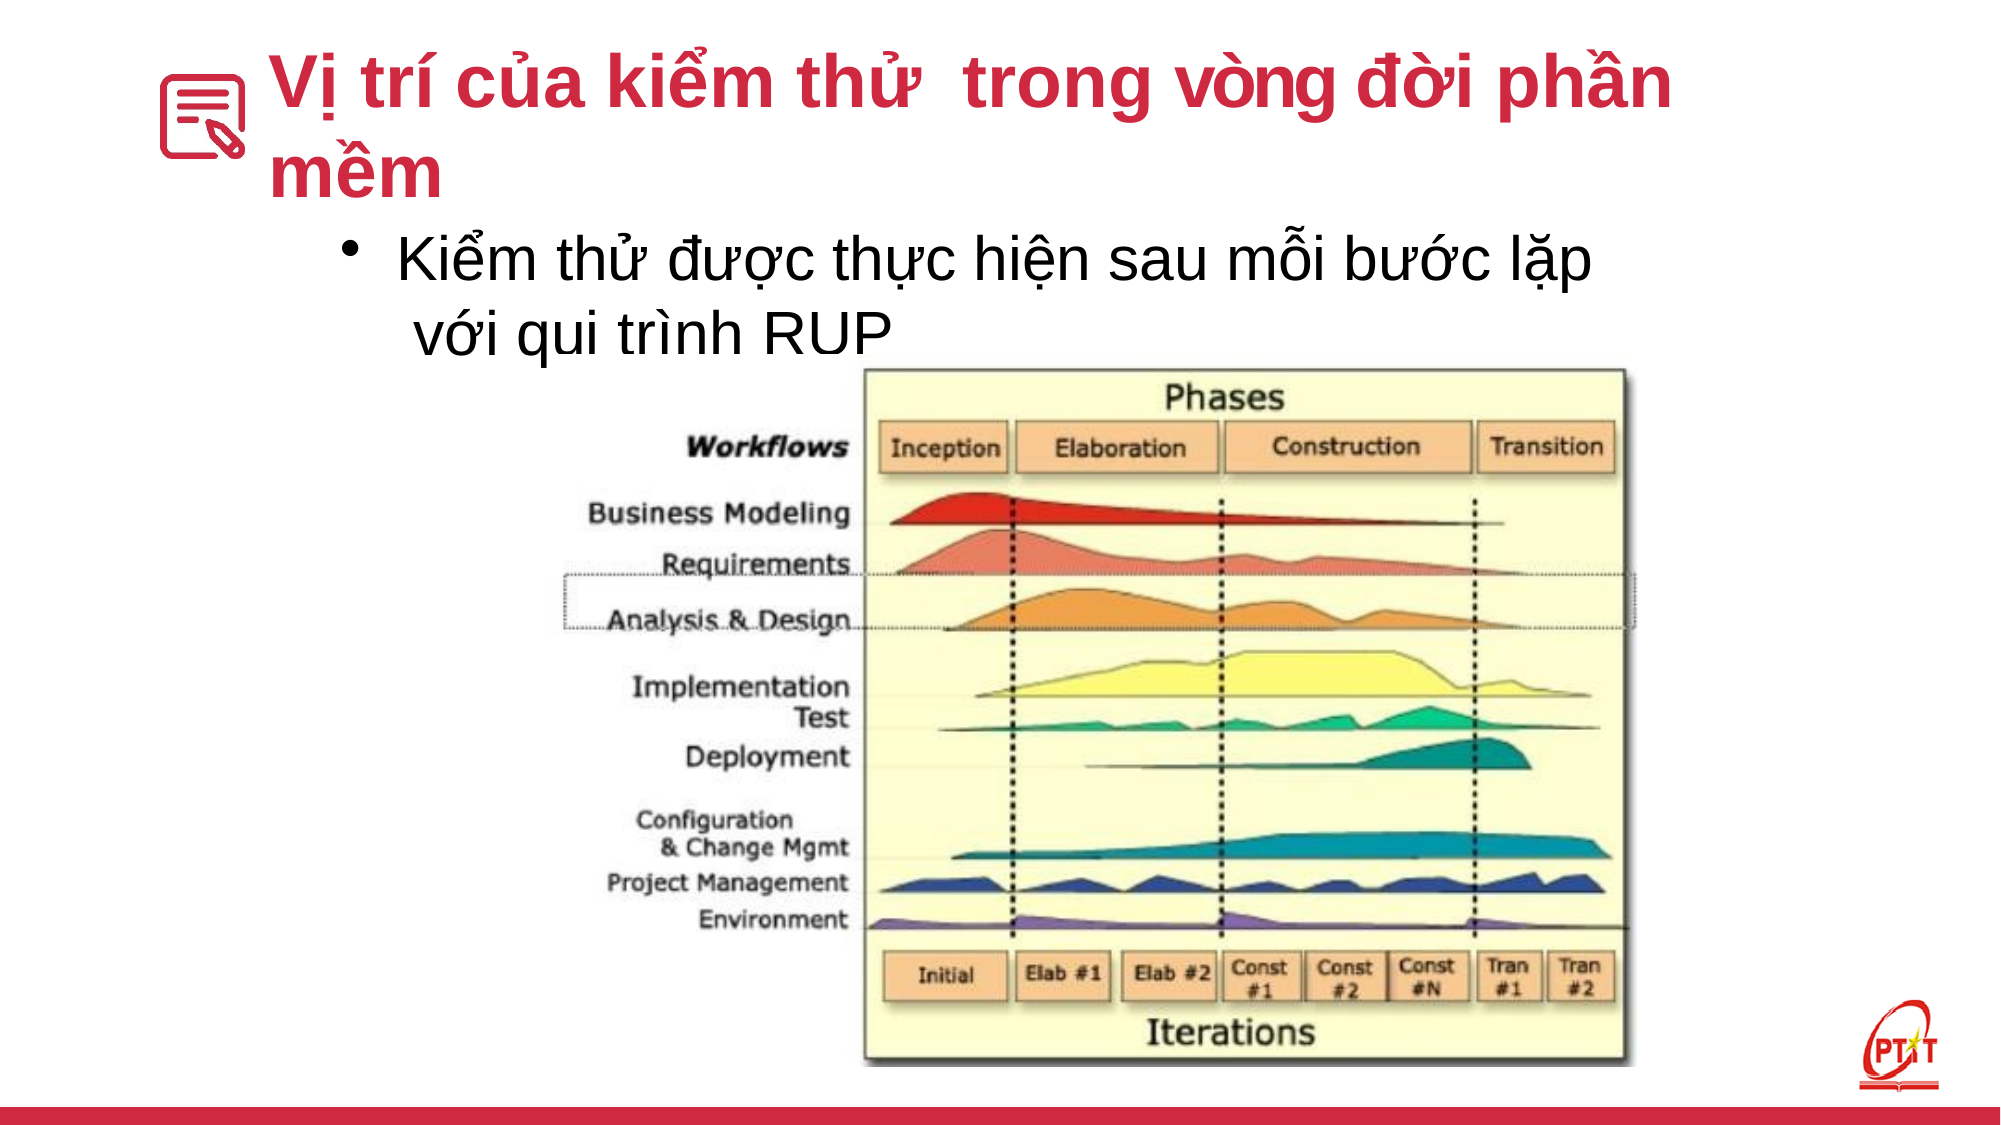

# Vị trí của kiểm thử  trong vòng đời phần mềm
Kiểm thử được thực hiện sau mỗi bước lặp  với qui trình RUP